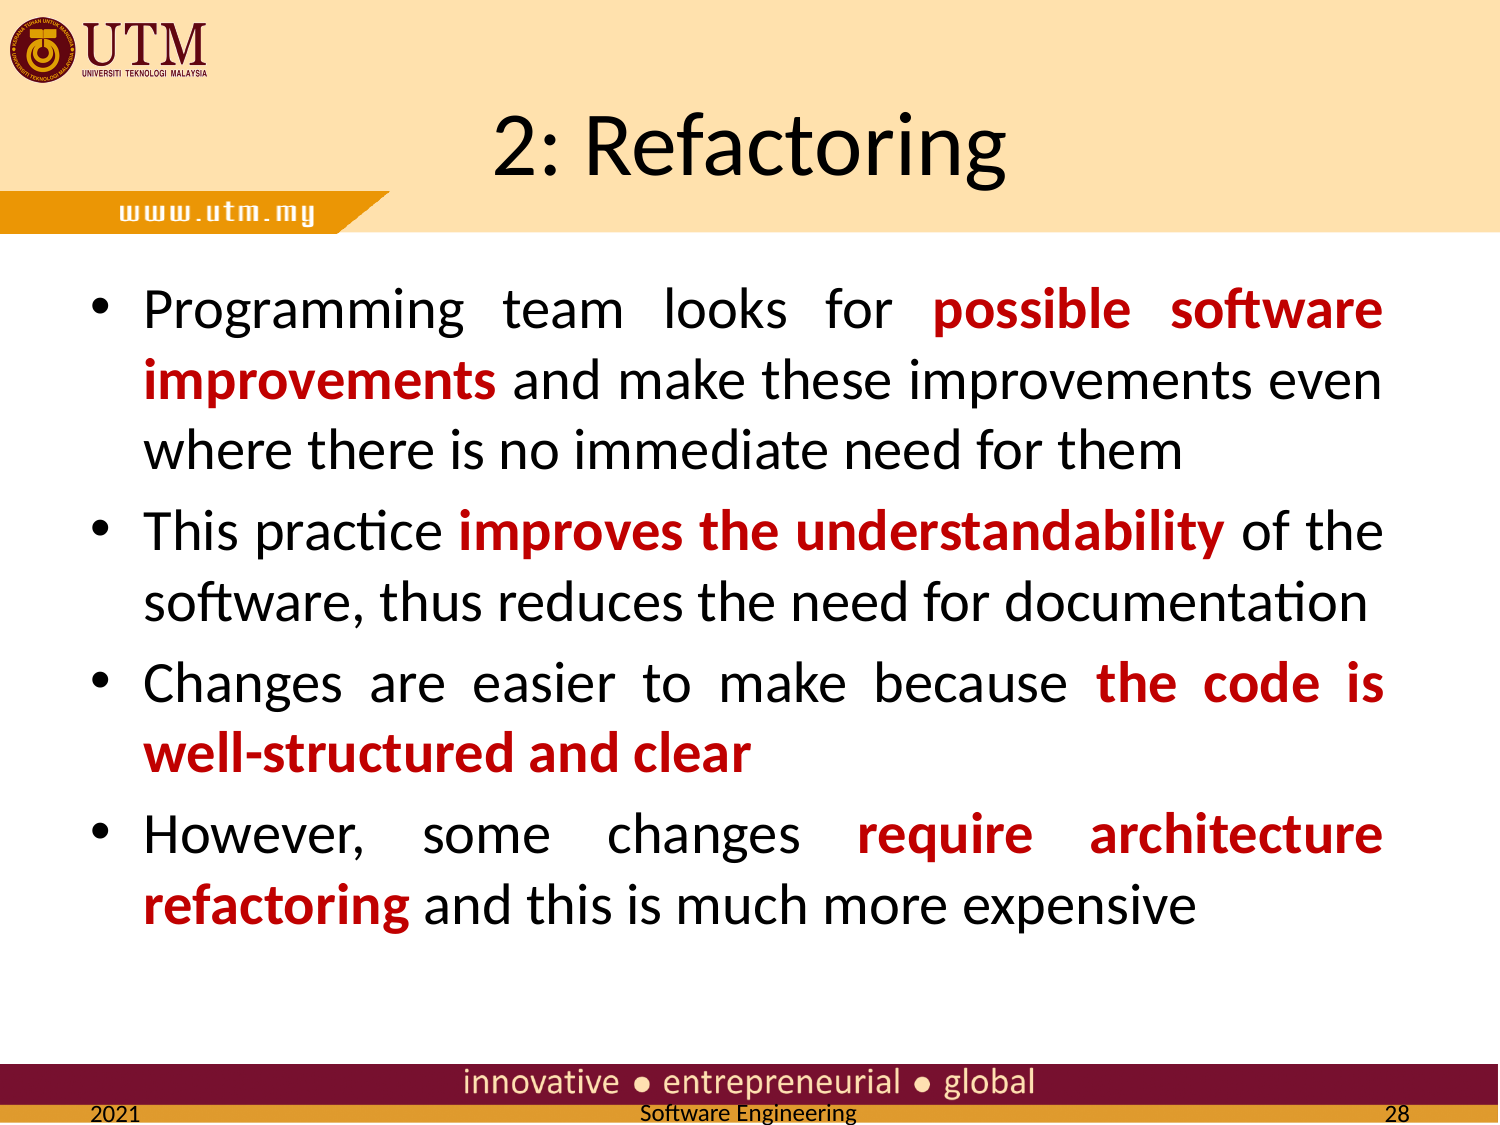

# 2: Refactoring
Programming team looks for possible software improvements and make these improvements even where there is no immediate need for them
This practice improves the understandability of the software, thus reduces the need for documentation
Changes are easier to make because the code is well-structured and clear
However, some changes require architecture refactoring and this is much more expensive

2021
28
Software Engineering